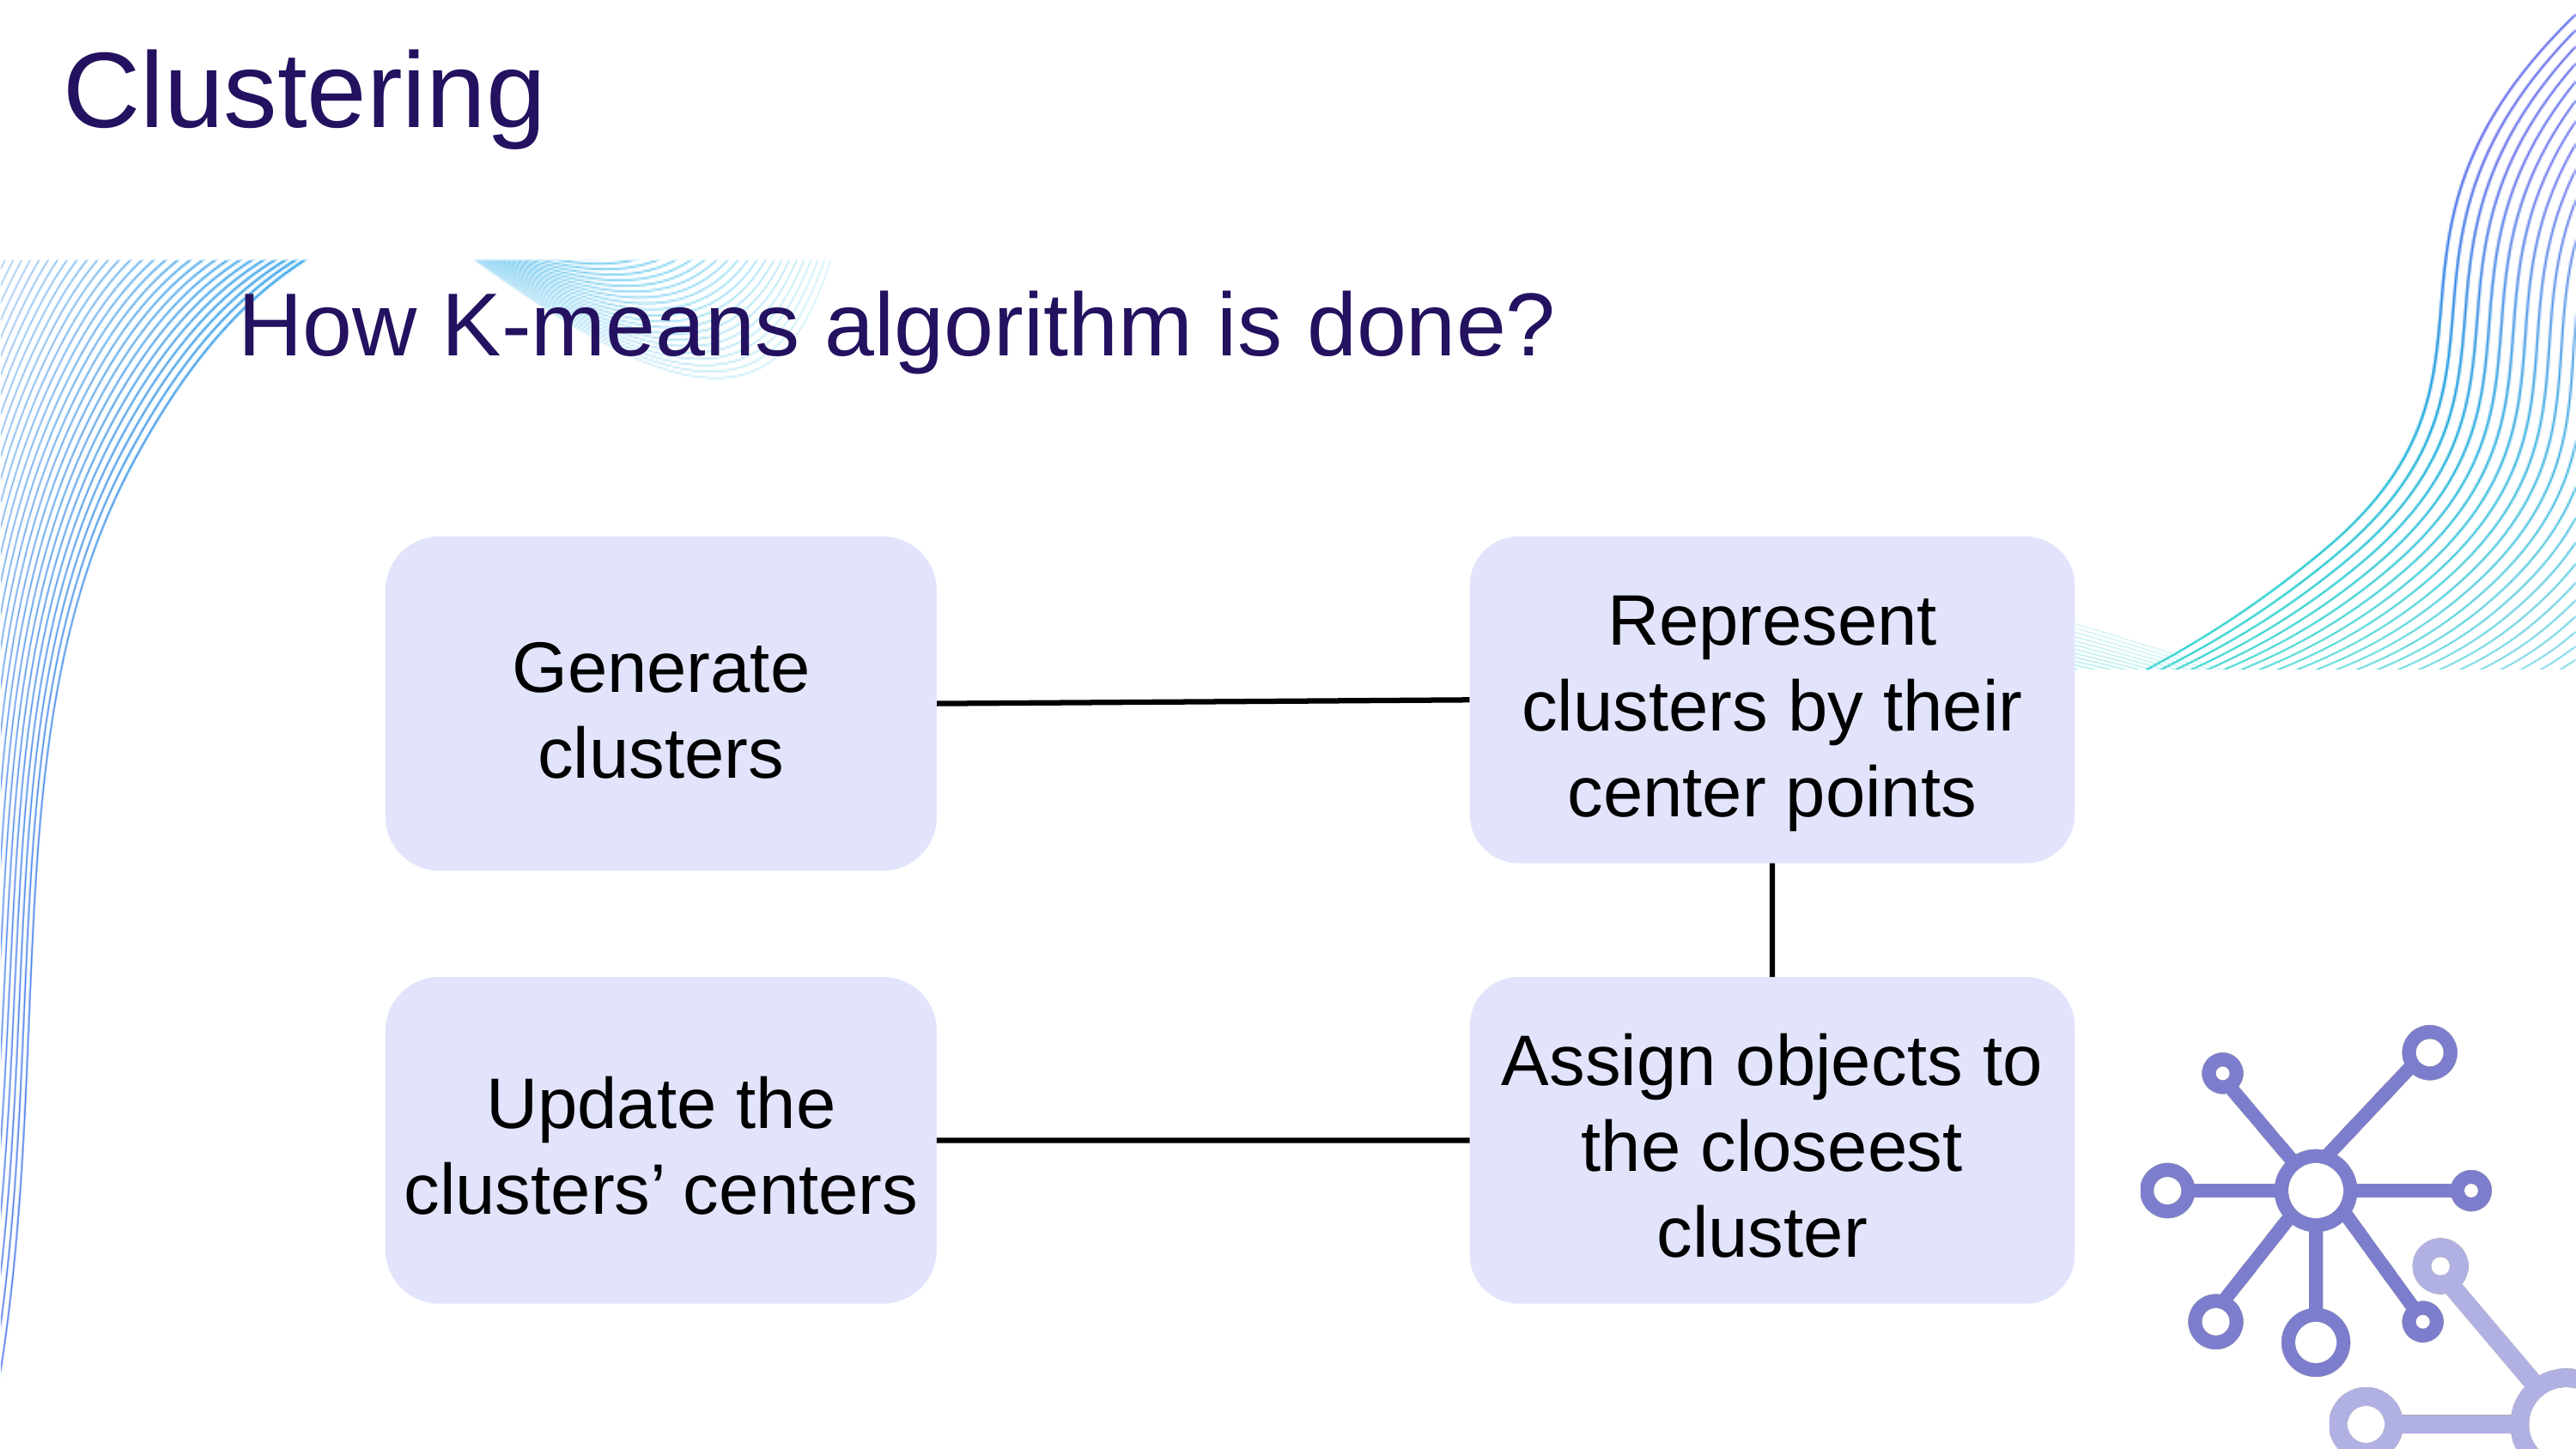

Clustering
How K-means algorithm is done?

Generate clusters

Represent clusters by their center points

Update the clusters’ centers

Assign objects to the closeest cluster